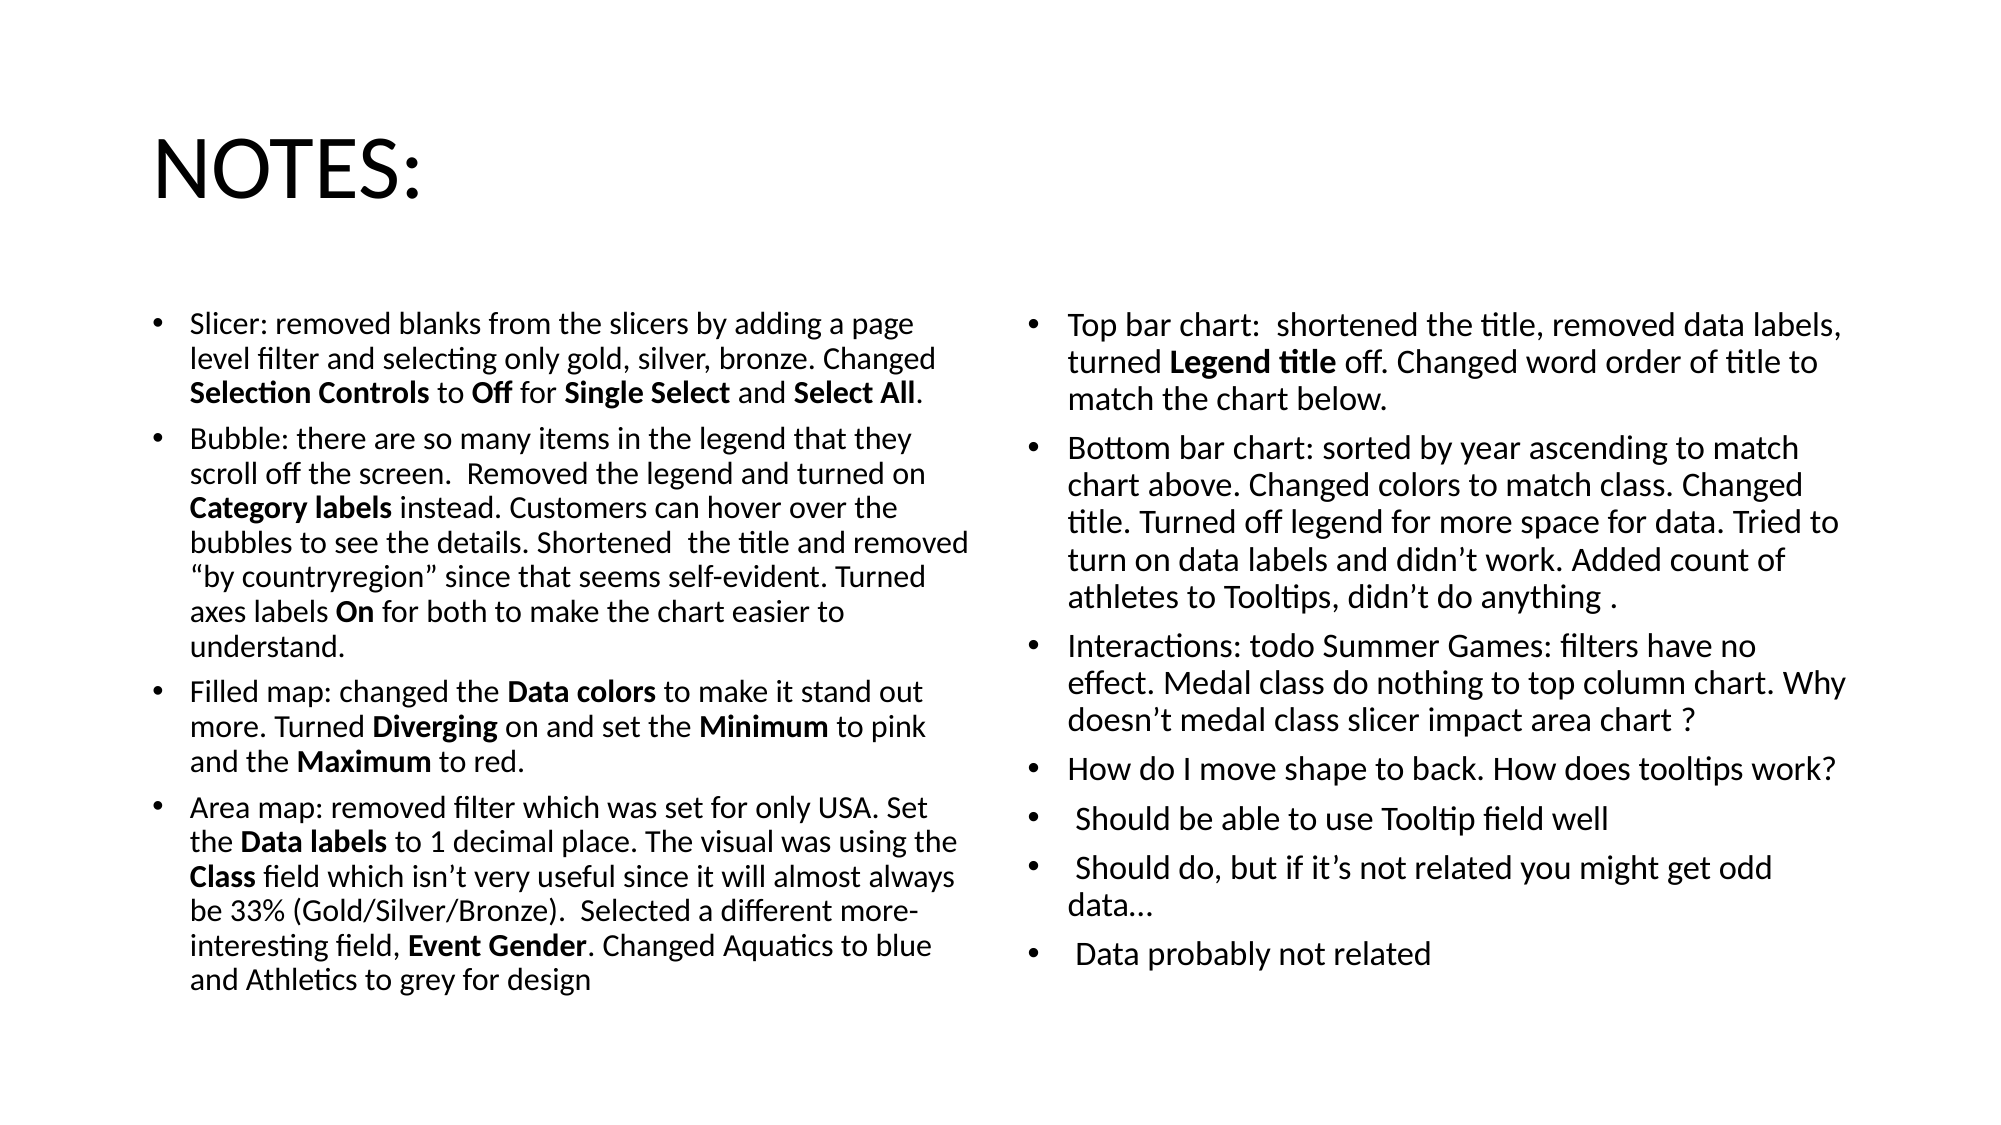

# NOTES:
Slicer: removed blanks from the slicers by adding a page level filter and selecting only gold, silver, bronze. Changed Selection Controls to Off for Single Select and Select All.
Bubble: there are so many items in the legend that they scroll off the screen.  Removed the legend and turned on Category labels instead. Customers can hover over the bubbles to see the details. Shortened  the title and removed “by countryregion” since that seems self-evident. Turned axes labels On for both to make the chart easier to understand.
Filled map: changed the Data colors to make it stand out more. Turned Diverging on and set the Minimum to pink and the Maximum to red.
Area map: removed filter which was set for only USA. Set the Data labels to 1 decimal place. The visual was using the Class field which isn’t very useful since it will almost always be 33% (Gold/Silver/Bronze).  Selected a different more-interesting field, Event Gender. Changed Aquatics to blue and Athletics to grey for design

Top bar chart:  shortened the title, removed data labels, turned Legend title off. Changed word order of title to match the chart below.
Bottom bar chart: sorted by year ascending to match chart above. Changed colors to match class. Changed title. Turned off legend for more space for data. Tried to turn on data labels and didn’t work. Added count of athletes to Tooltips, didn’t do anything .
Interactions: todo Summer Games: filters have no effect. Medal class do nothing to top column chart. Why doesn’t medal class slicer impact area chart ?
How do I move shape to back. How does tooltips work?
 Should be able to use Tooltip field well
 Should do, but if it’s not related you might get odd data…
 Data probably not related